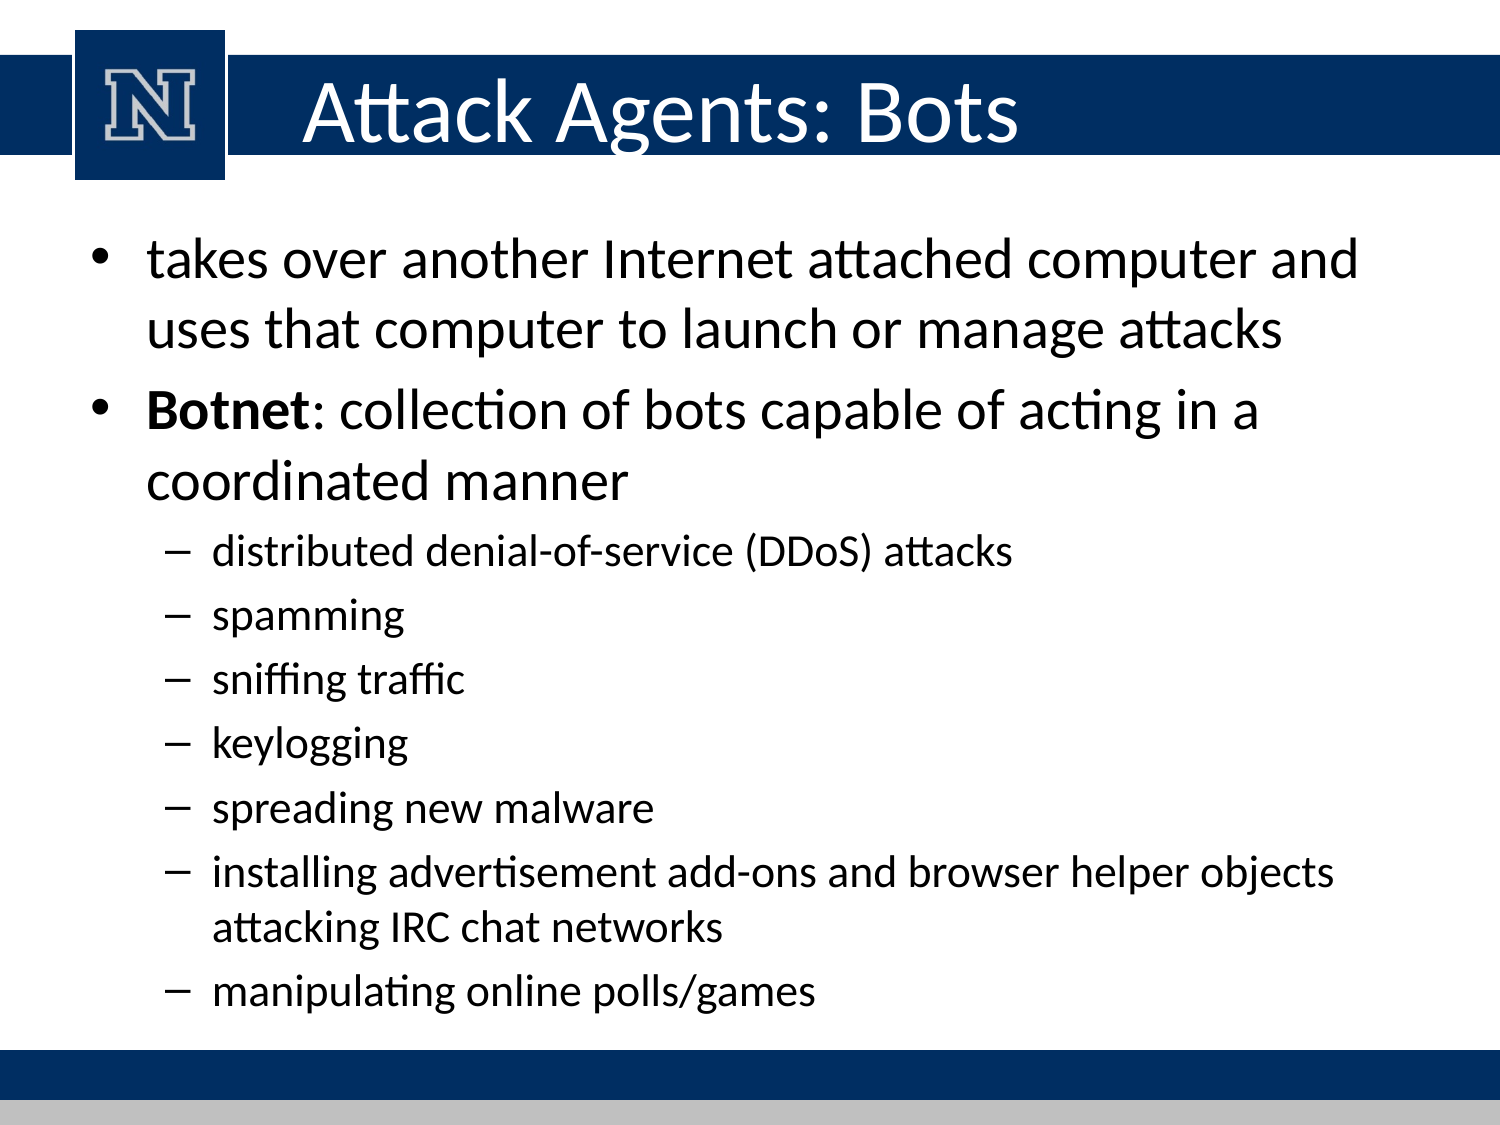

# Attack Agents: Bots
takes over another Internet attached computer and uses that computer to launch or manage attacks
Botnet: collection of bots capable of acting in a coordinated manner
distributed denial-of-service (DDoS) attacks
spamming
sniffing traffic
keylogging
spreading new malware
installing advertisement add-ons and browser helper objects attacking IRC chat networks
manipulating online polls/games